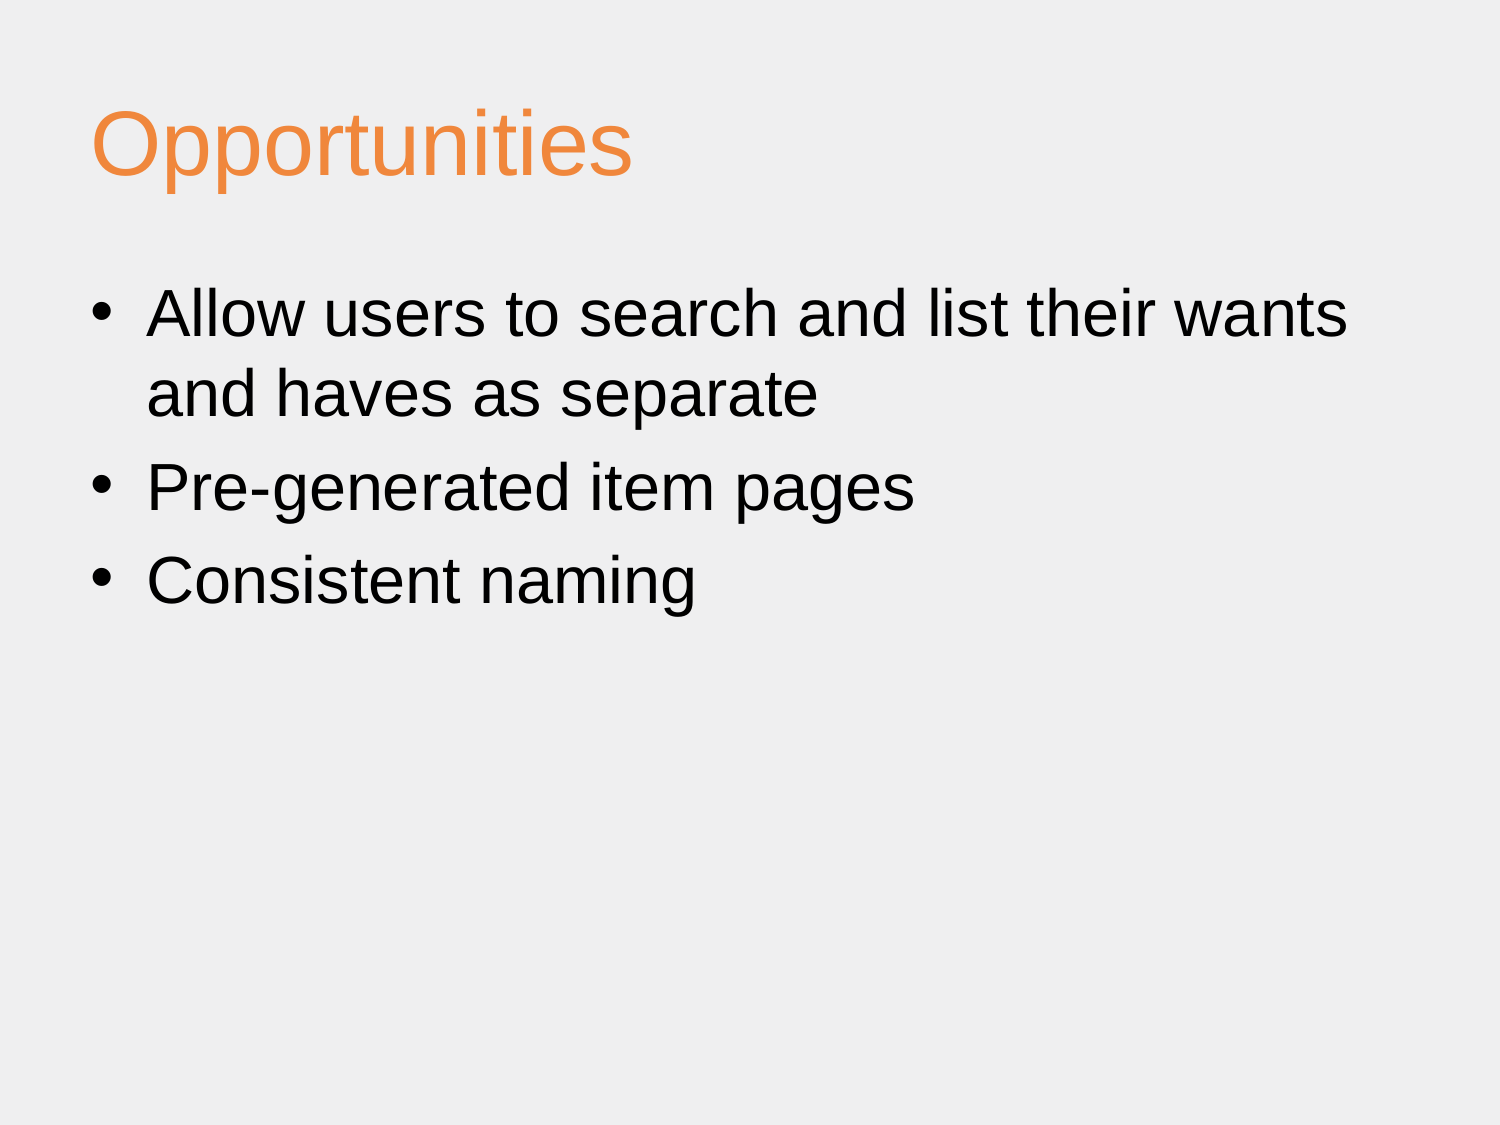

# Opportunities
Allow users to search and list their wants and haves as separate
Pre-generated item pages
Consistent naming